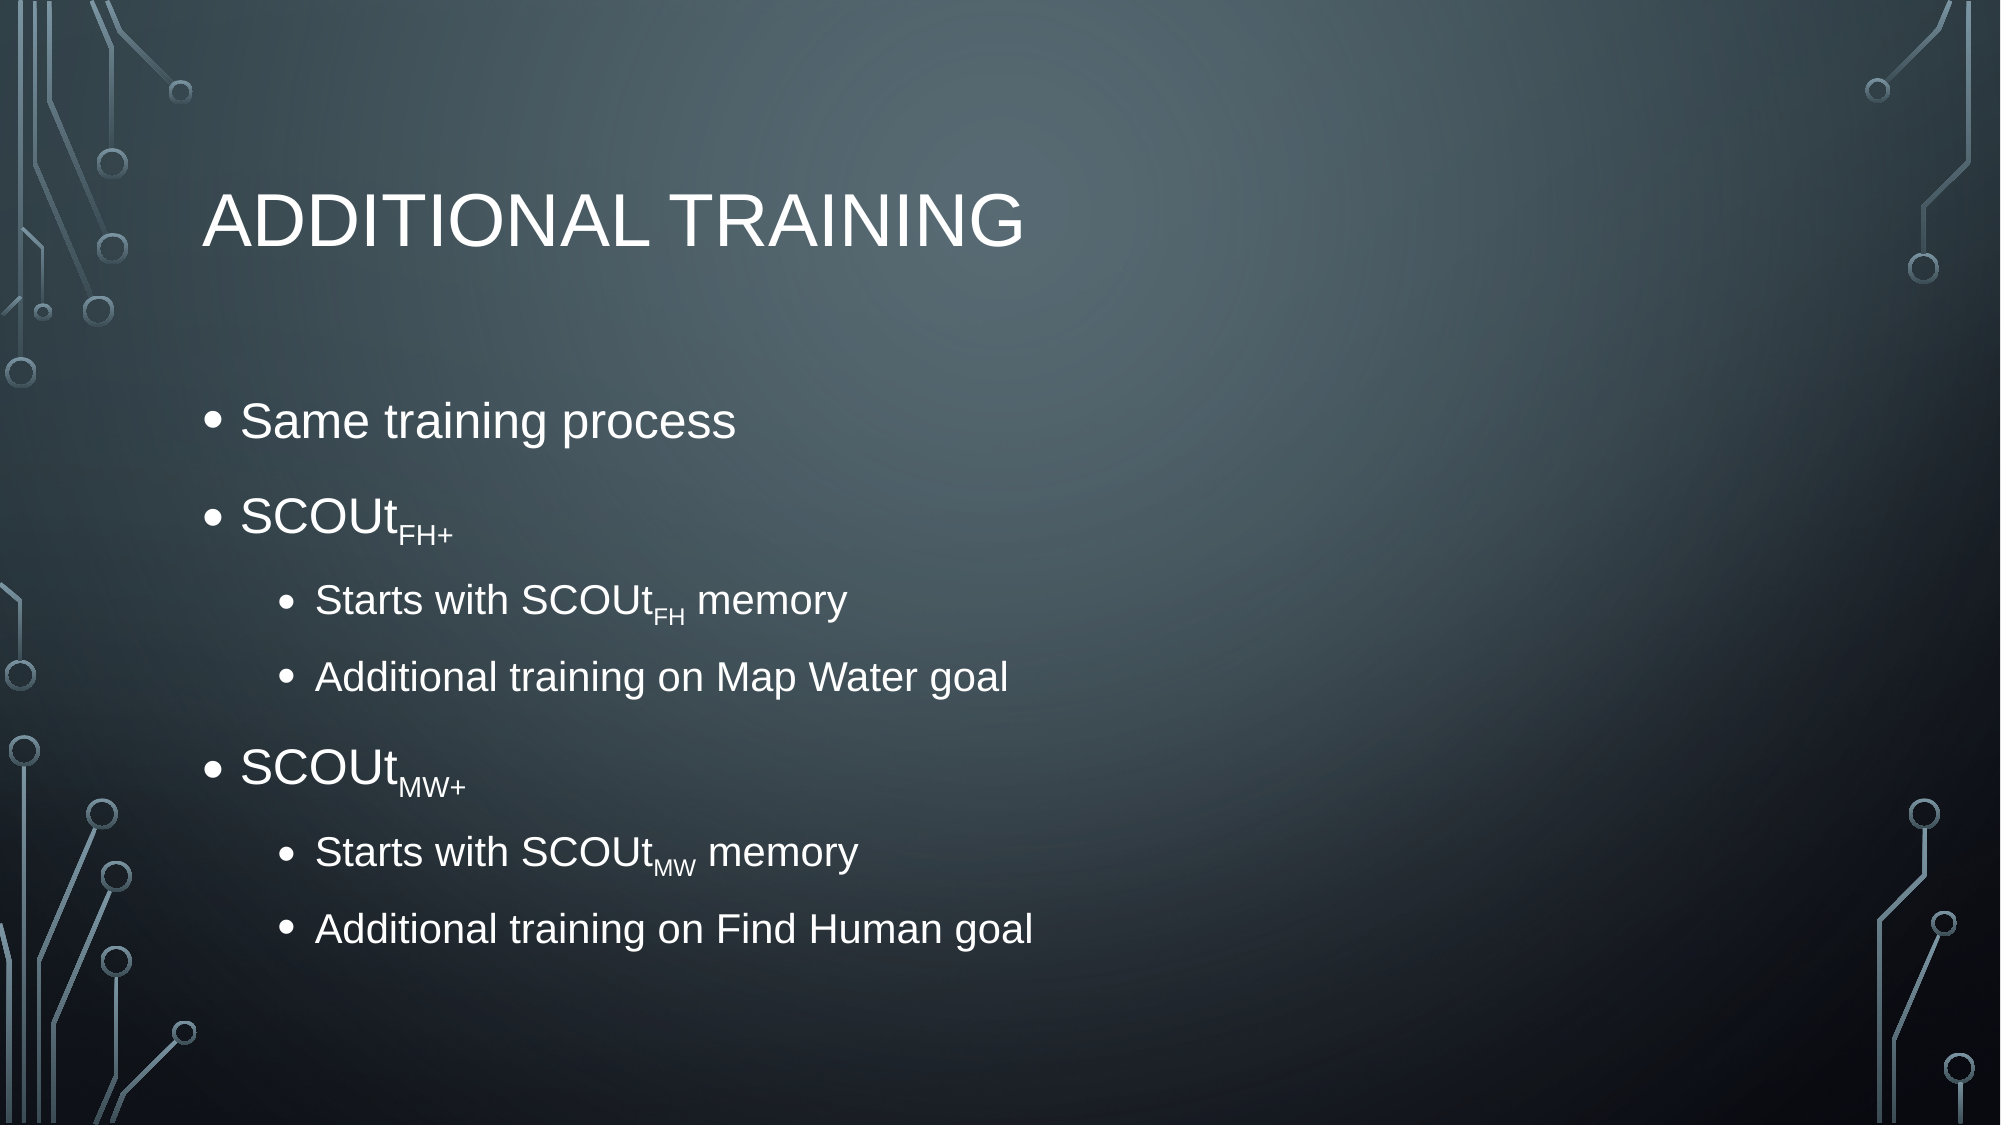

# Additional Training
Same training process
SCOUtFH+
Starts with SCOUtFH memory
Additional training on Map Water goal
SCOUtMW+
Starts with SCOUtMW memory
Additional training on Find Human goal